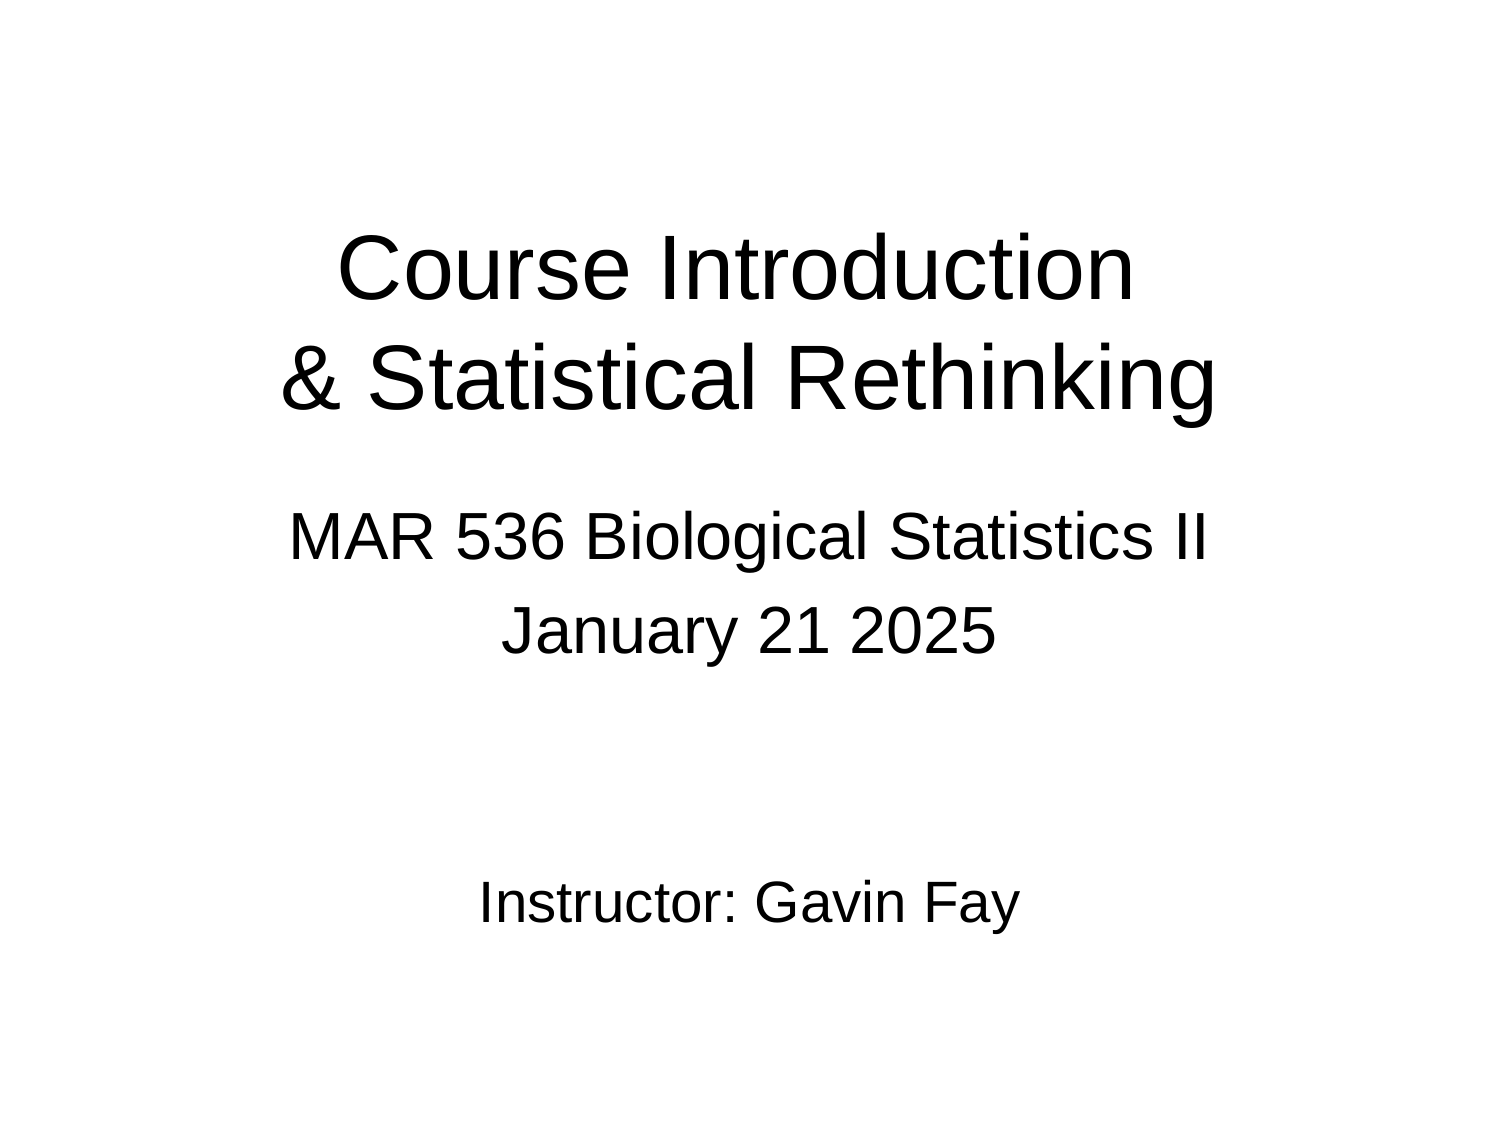

# Course Introduction & Statistical Rethinking
MAR 536 Biological Statistics II
January 21 2025

Instructor: Gavin Fay